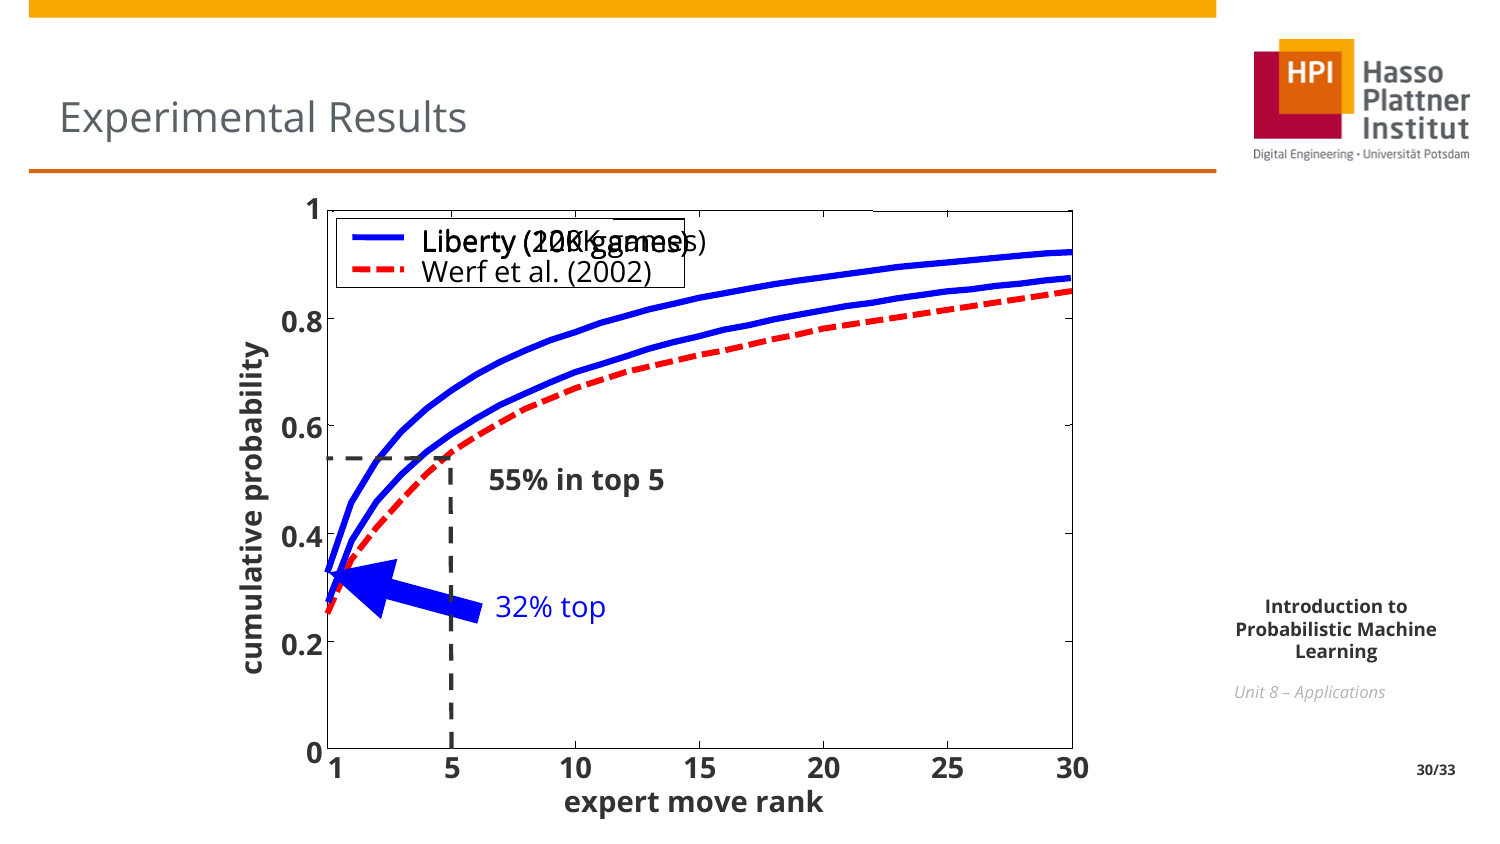

30
# Experimental Results

1

Liberty (120K games)
Liberty (20K games)
Liberty (20K games)

Werf et al. (2002)

0.8

0.6

55% in top 5

cumulative probability
0.4

32% top
0.2

0

1
5
10
15
20
25
30
expert move rank